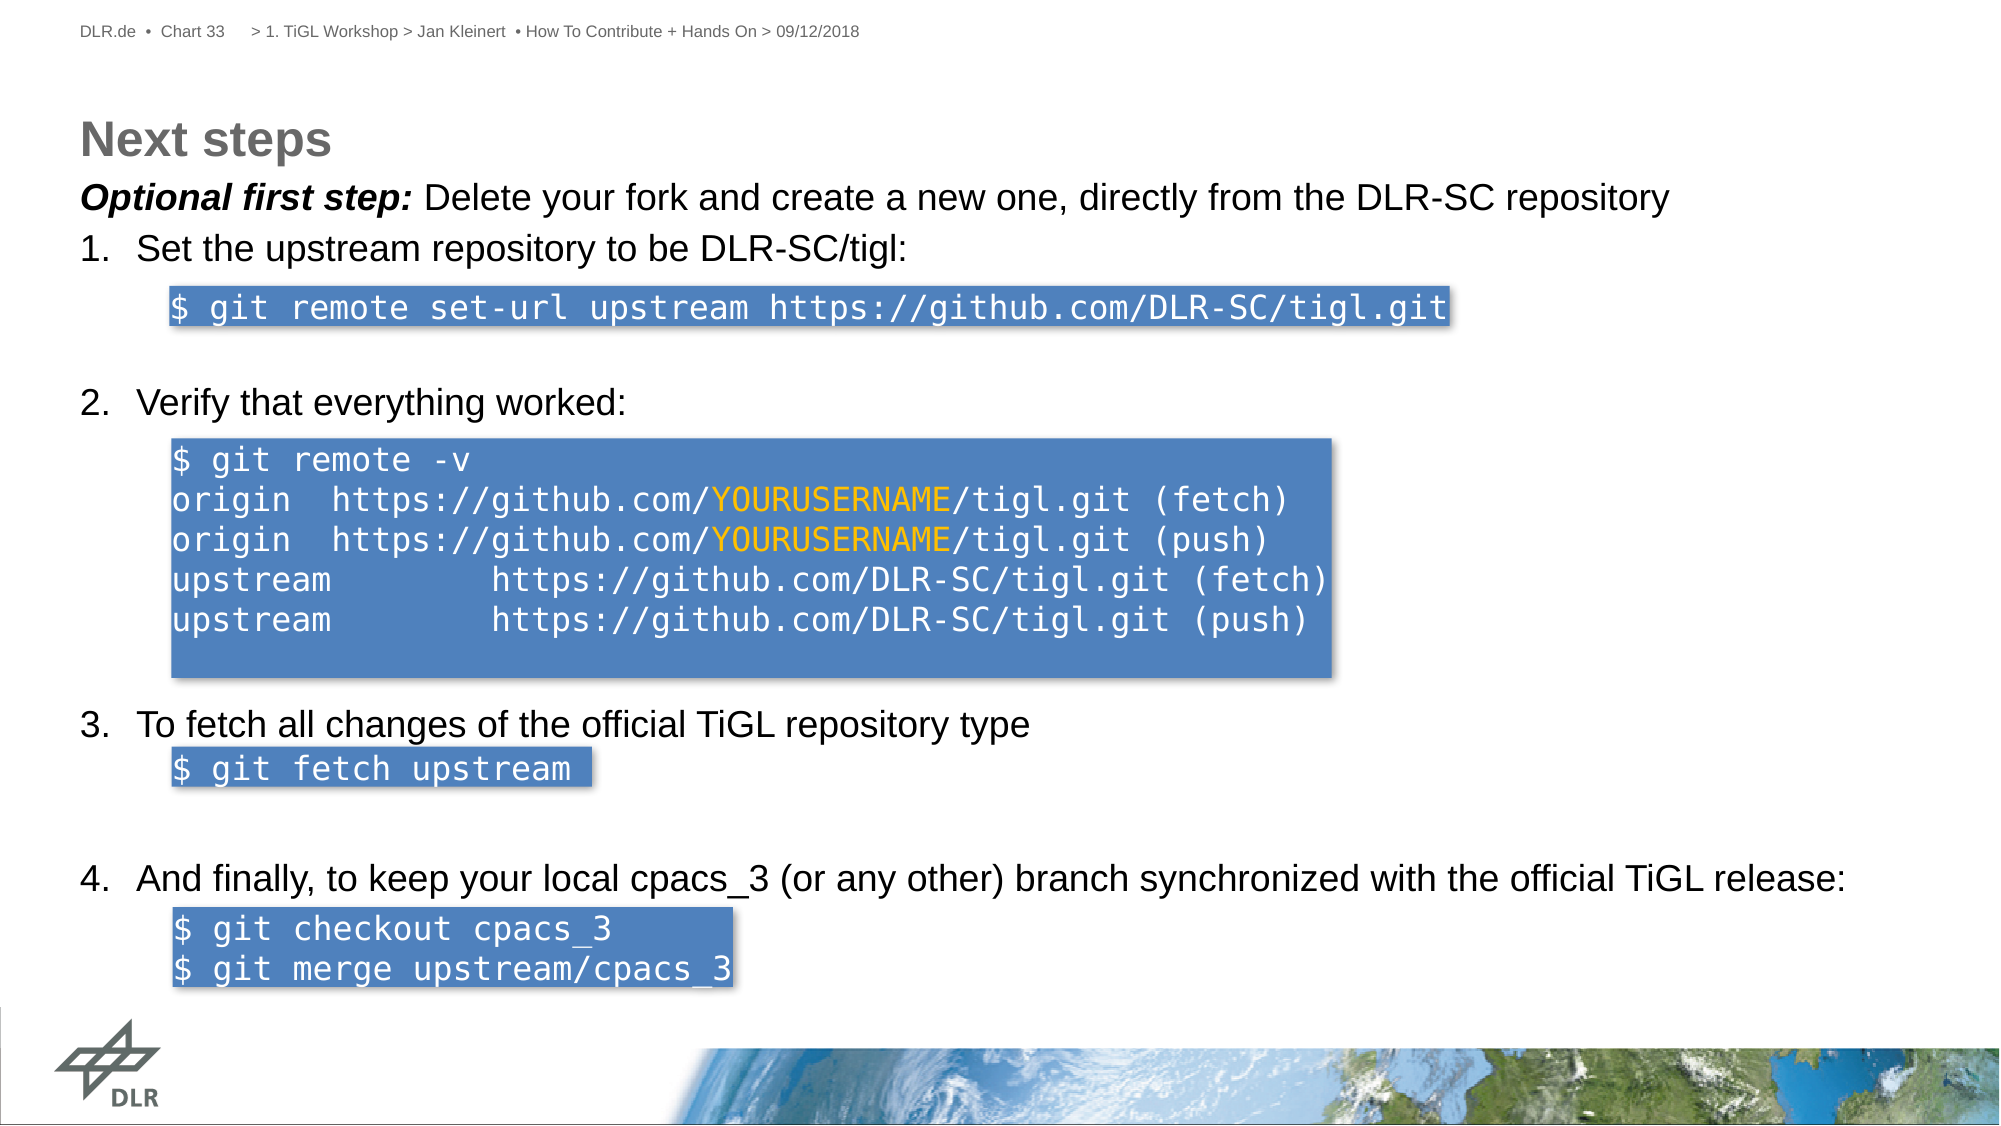

DLR.de  •  Chart 33
> 1. TiGL Workshop > Jan Kleinert  • How To Contribute + Hands On > 09/12/2018
# Next steps
Optional first step: Delete your fork and create a new one, directly from the DLR-SC repository
Set the upstream repository to be DLR-SC/tigl:

Verify that everything worked:

To fetch all changes of the official TiGL repository type

And finally, to keep your local cpacs_3 (or any other) branch synchronized with the official TiGL release:
$ git remote set-url upstream https://github.com/DLR-SC/tigl.git
$ git remote -v
origin  https://github.com/YOURUSERNAME/tigl.git (fetch)
origin  https://github.com/YOURUSERNAME/tigl.git (push)
upstream        https://github.com/DLR-SC/tigl.git (fetch)
upstream        https://github.com/DLR-SC/tigl.git (push)

$ git fetch upstream
$ git checkout cpacs_3
$ git merge upstream/cpacs_3